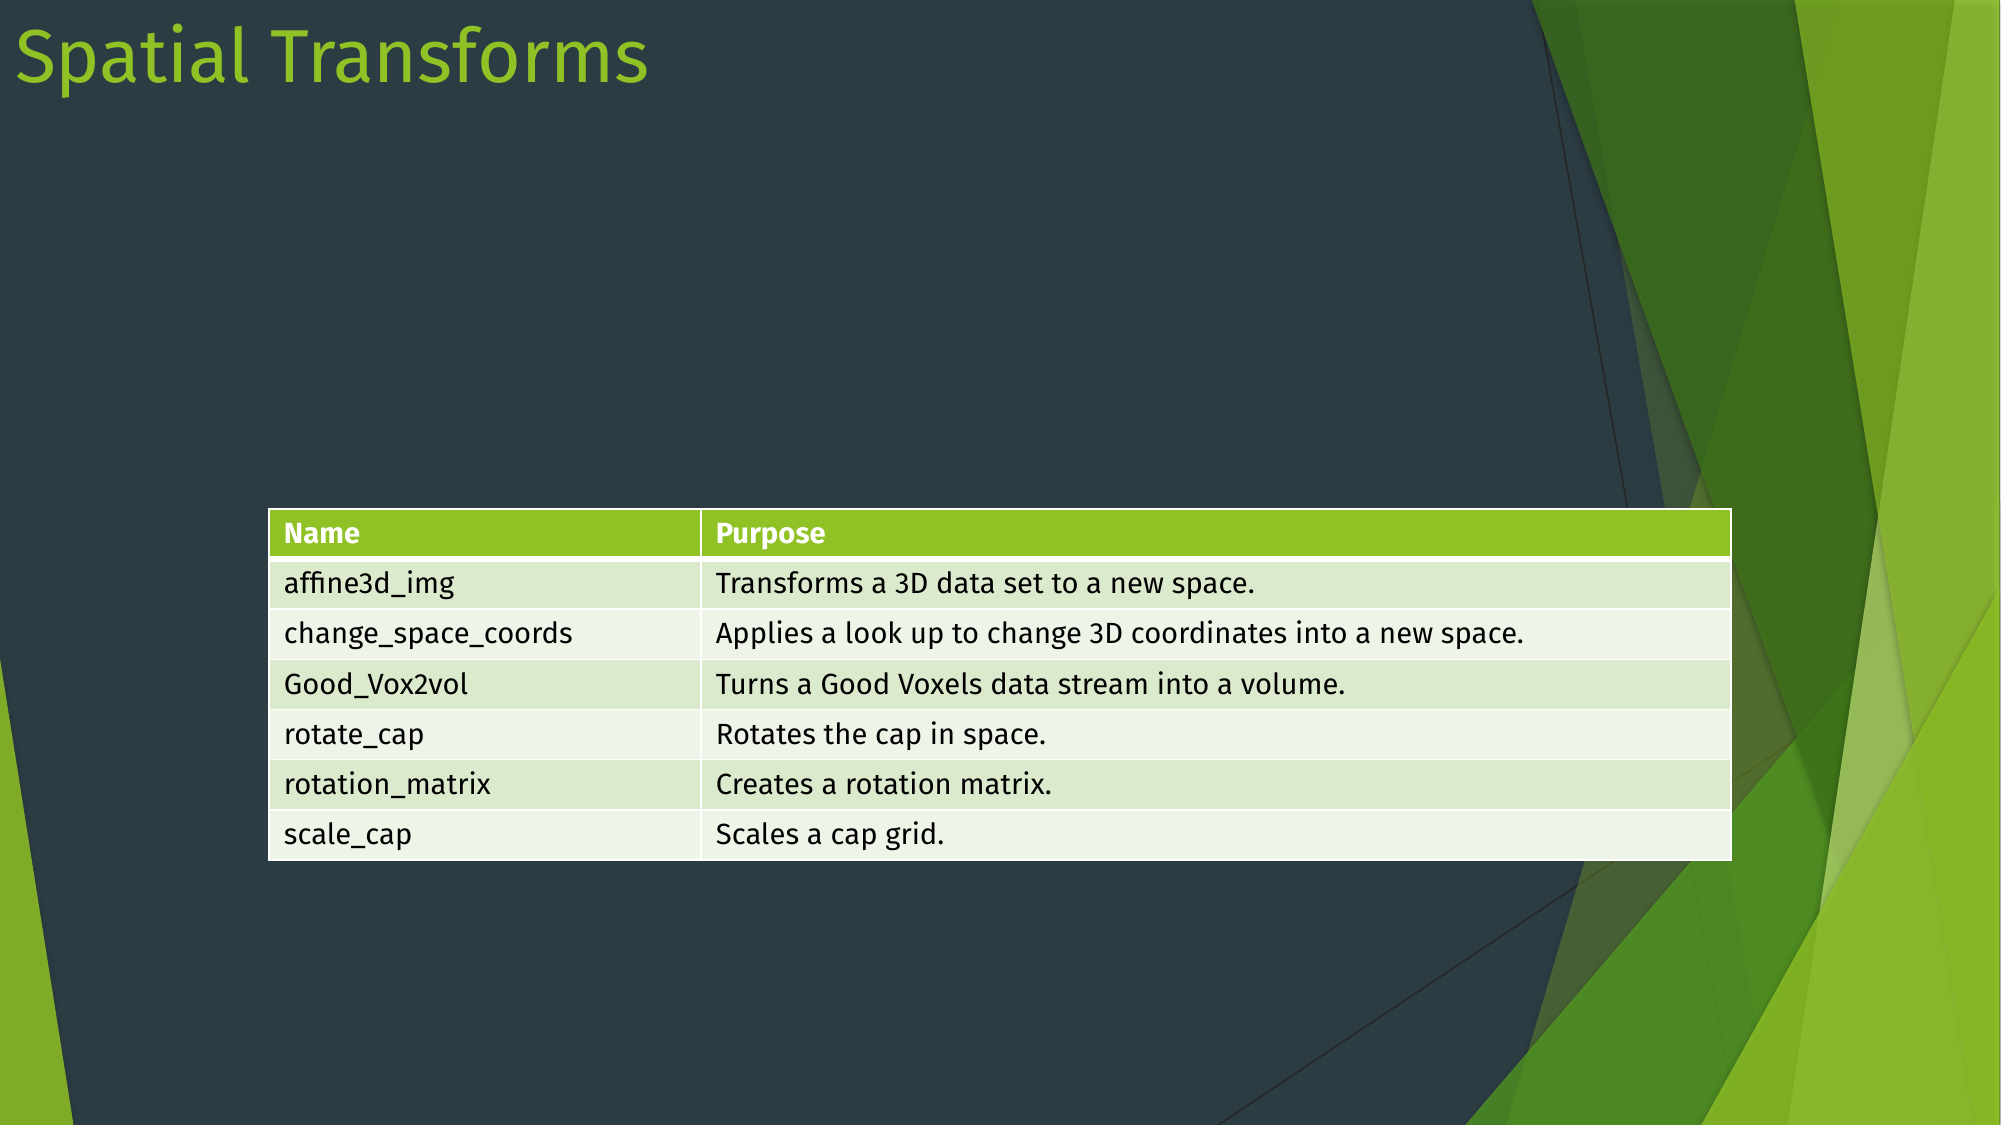

# Spatial Transforms
| Name | Purpose |
| --- | --- |
| affine3d\_img | Transforms a 3D data set to a new space. |
| change\_space\_coords | Applies a look up to change 3D coordinates into a new space. |
| Good\_Vox2vol | Turns a Good Voxels data stream into a volume. |
| rotate\_cap | Rotates the cap in space. |
| rotation\_matrix | Creates a rotation matrix. |
| scale\_cap | Scales a cap grid. |